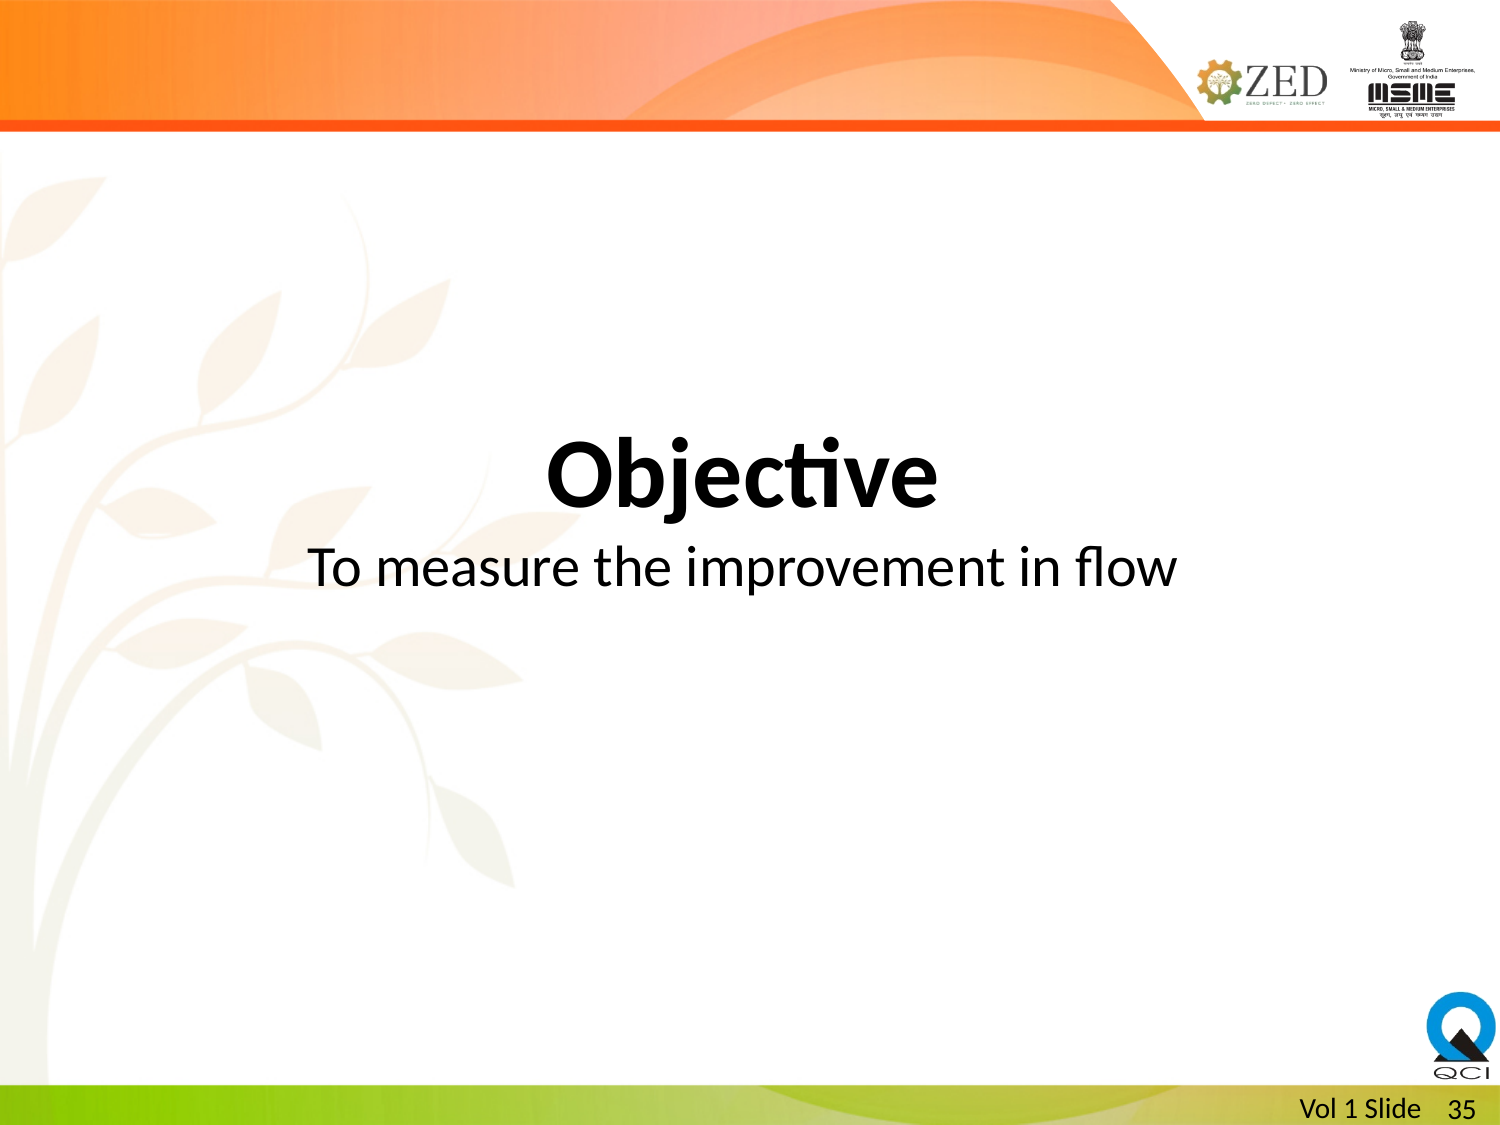

Objective
To measure the improvement in flow